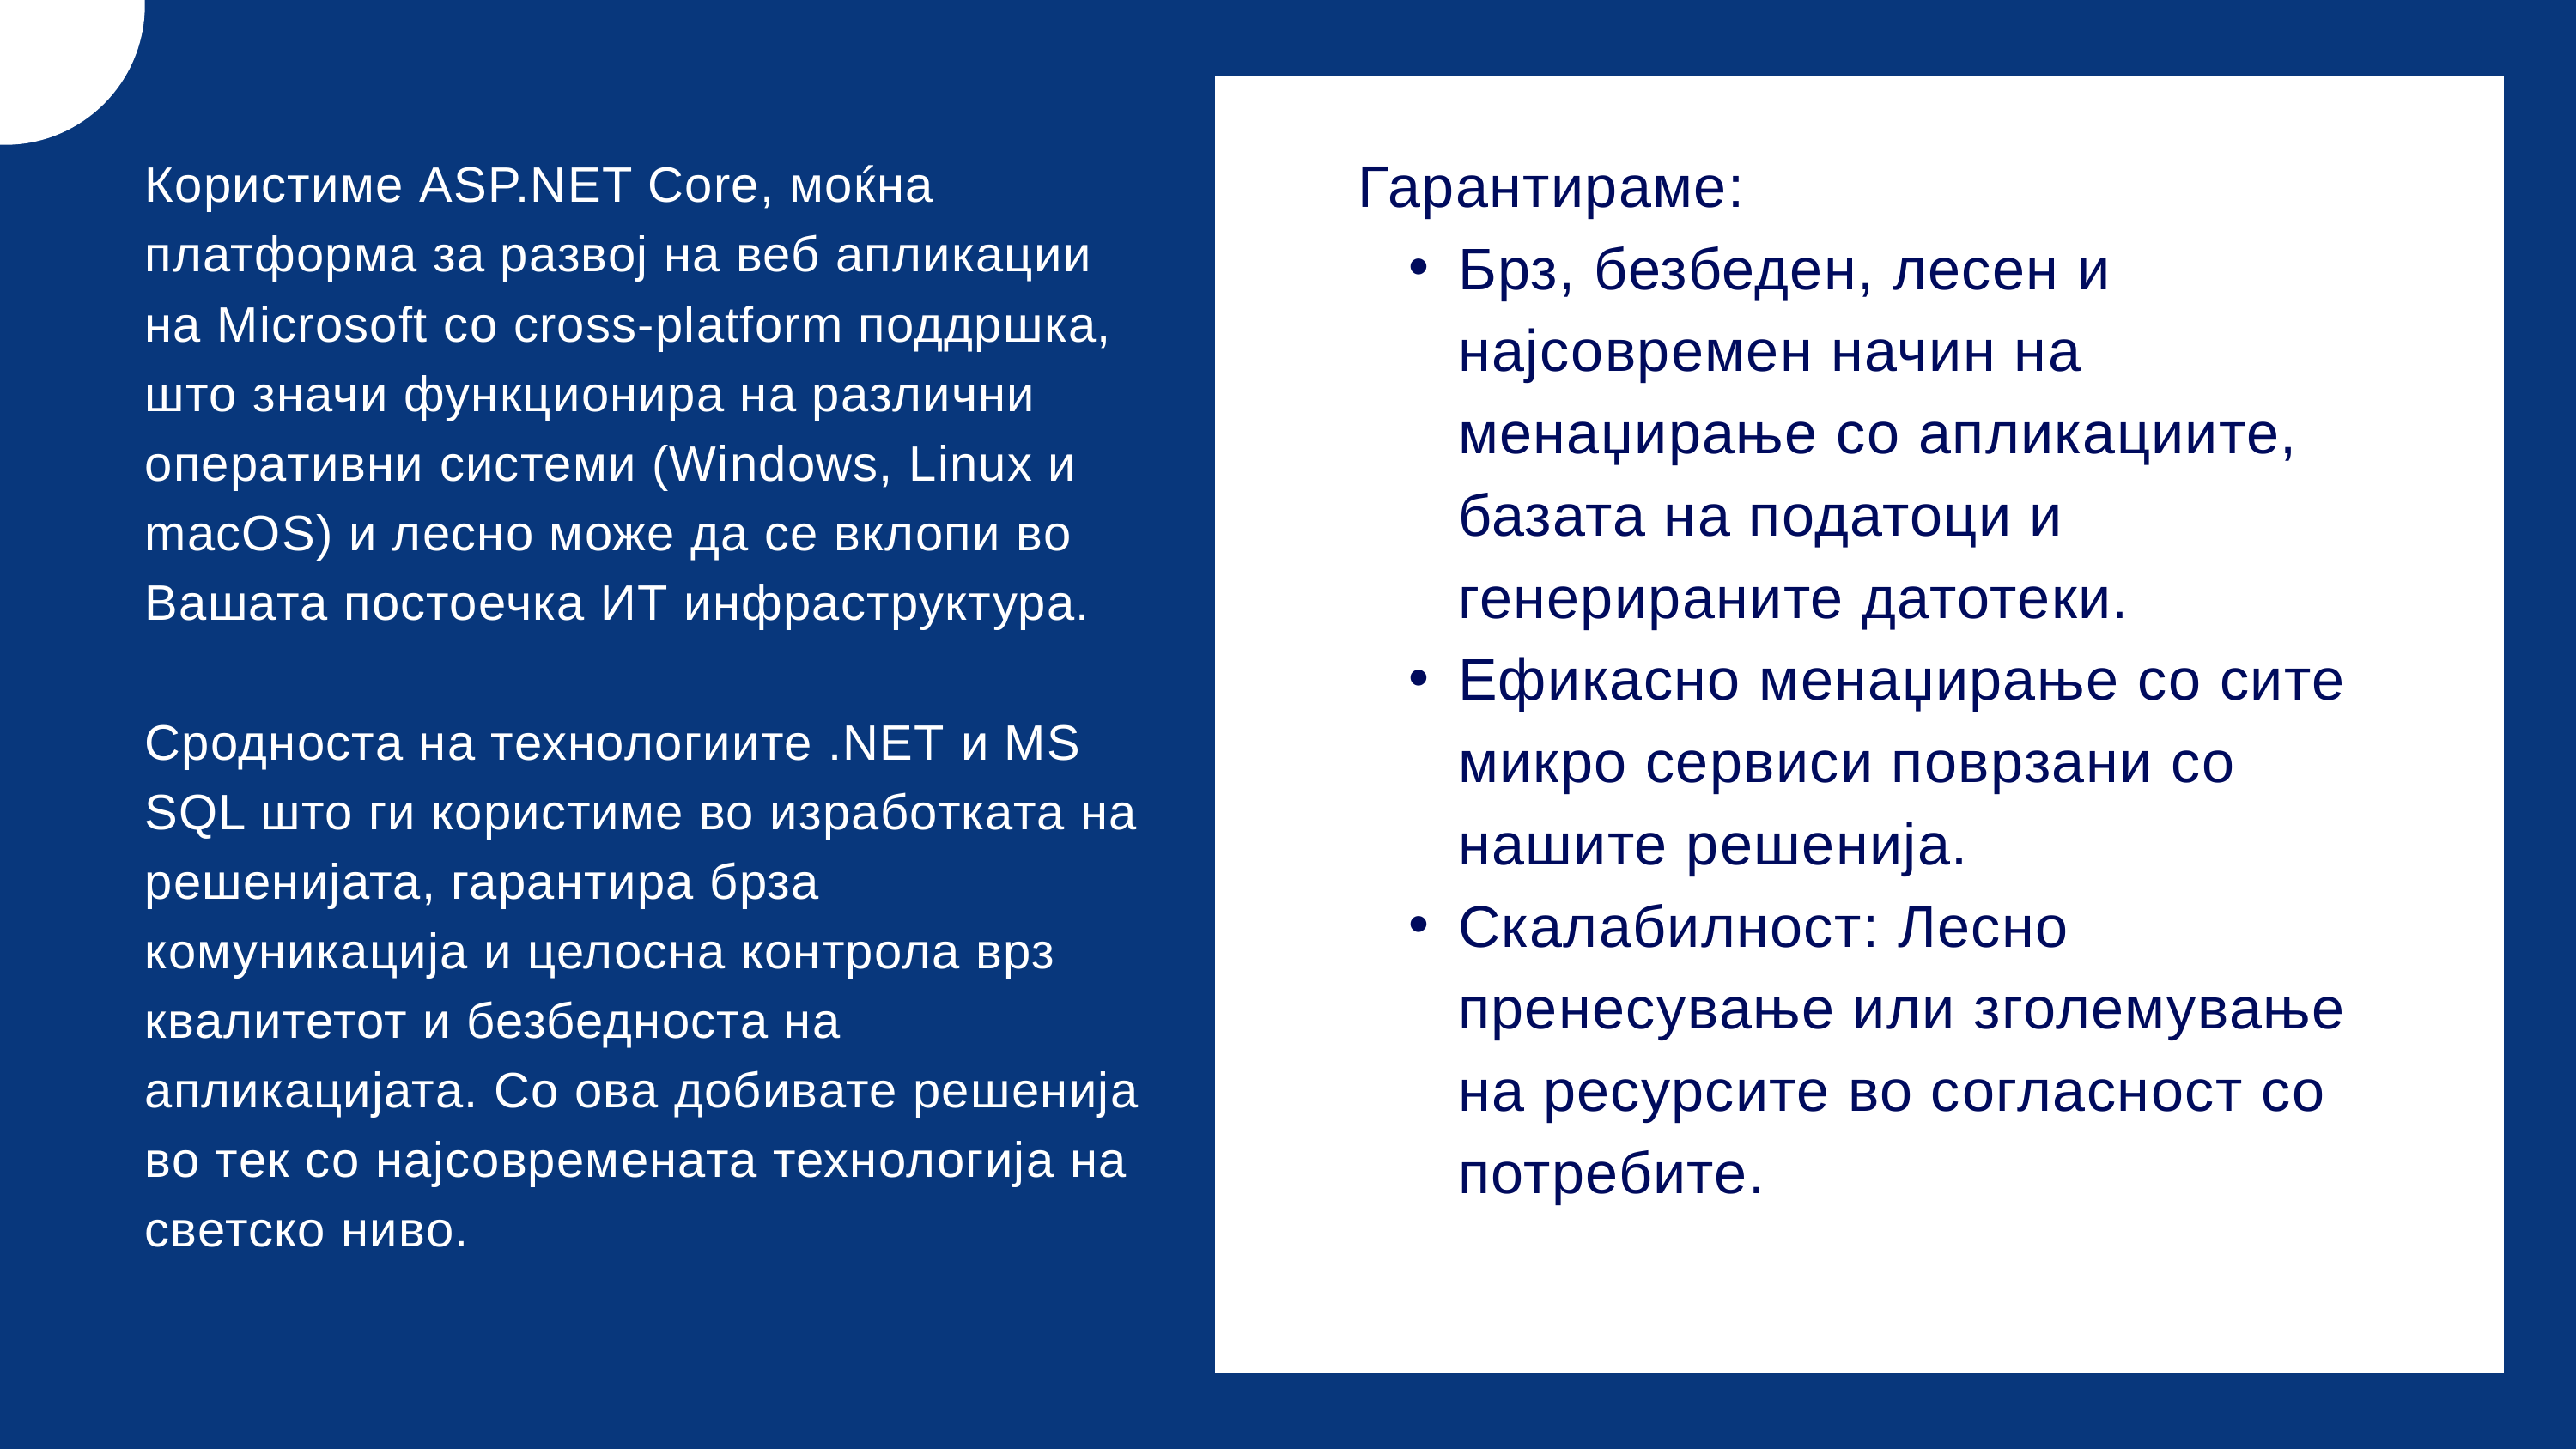

Гарантираме:
Брз, безбеден, лесен и најсовремен начин на менаџирање со апликациите, базата на податоци и генерираните датотеки.
Ефикасно менаџирање со сите микро сервиси поврзани со нашите решенија.
Скалабилност: Лесно пренесување или зголемување на ресурсите во согласност со потребите.

Користиме ASP.NET Core, моќна платформа за развој на веб апликации на Microsoft со cross-platform поддршка, што значи функционира на различни оперативни системи (Windows, Linux и macOS) и лесно може да се вклопи во Вашата постоечка ИТ инфраструктура.

Сродноста на технологиите .NEТ и MS SQL што ги користиме во изработката на решенијата, гарантира брза комуникација и целосна контрола врз квалитетот и безбедноста на апликацијата. Со ова добивате решенија во тек со најсовремената технологија на светско ниво.